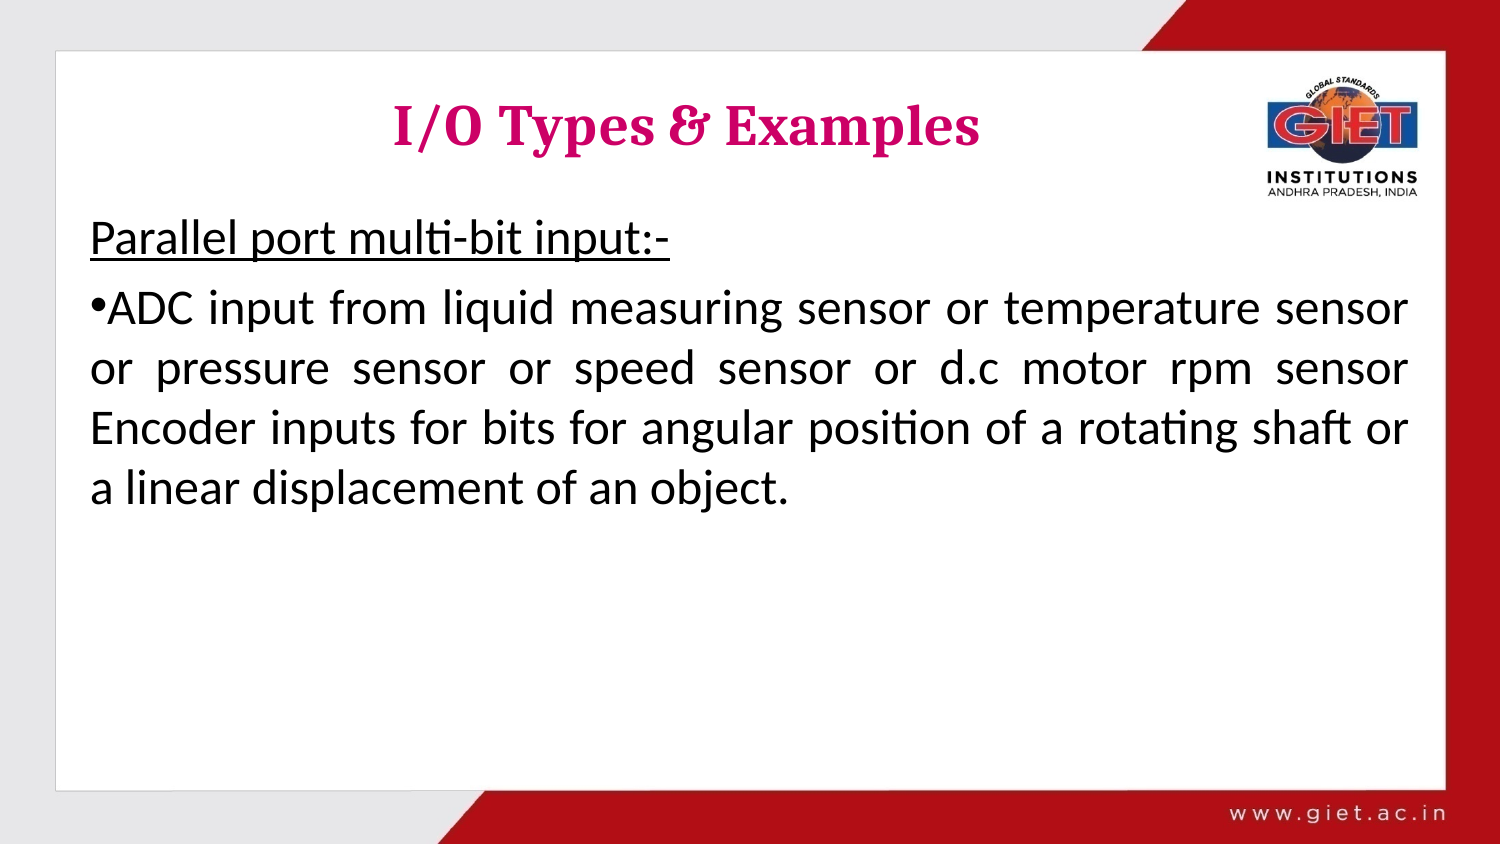

# I/O Types & Examples
Parallel port multi-bit input:-
ADC input from liquid measuring sensor or temperature sensor or pressure sensor or speed sensor or d.c motor rpm sensor Encoder inputs for bits for angular position of a rotating shaft or a linear displacement of an object.